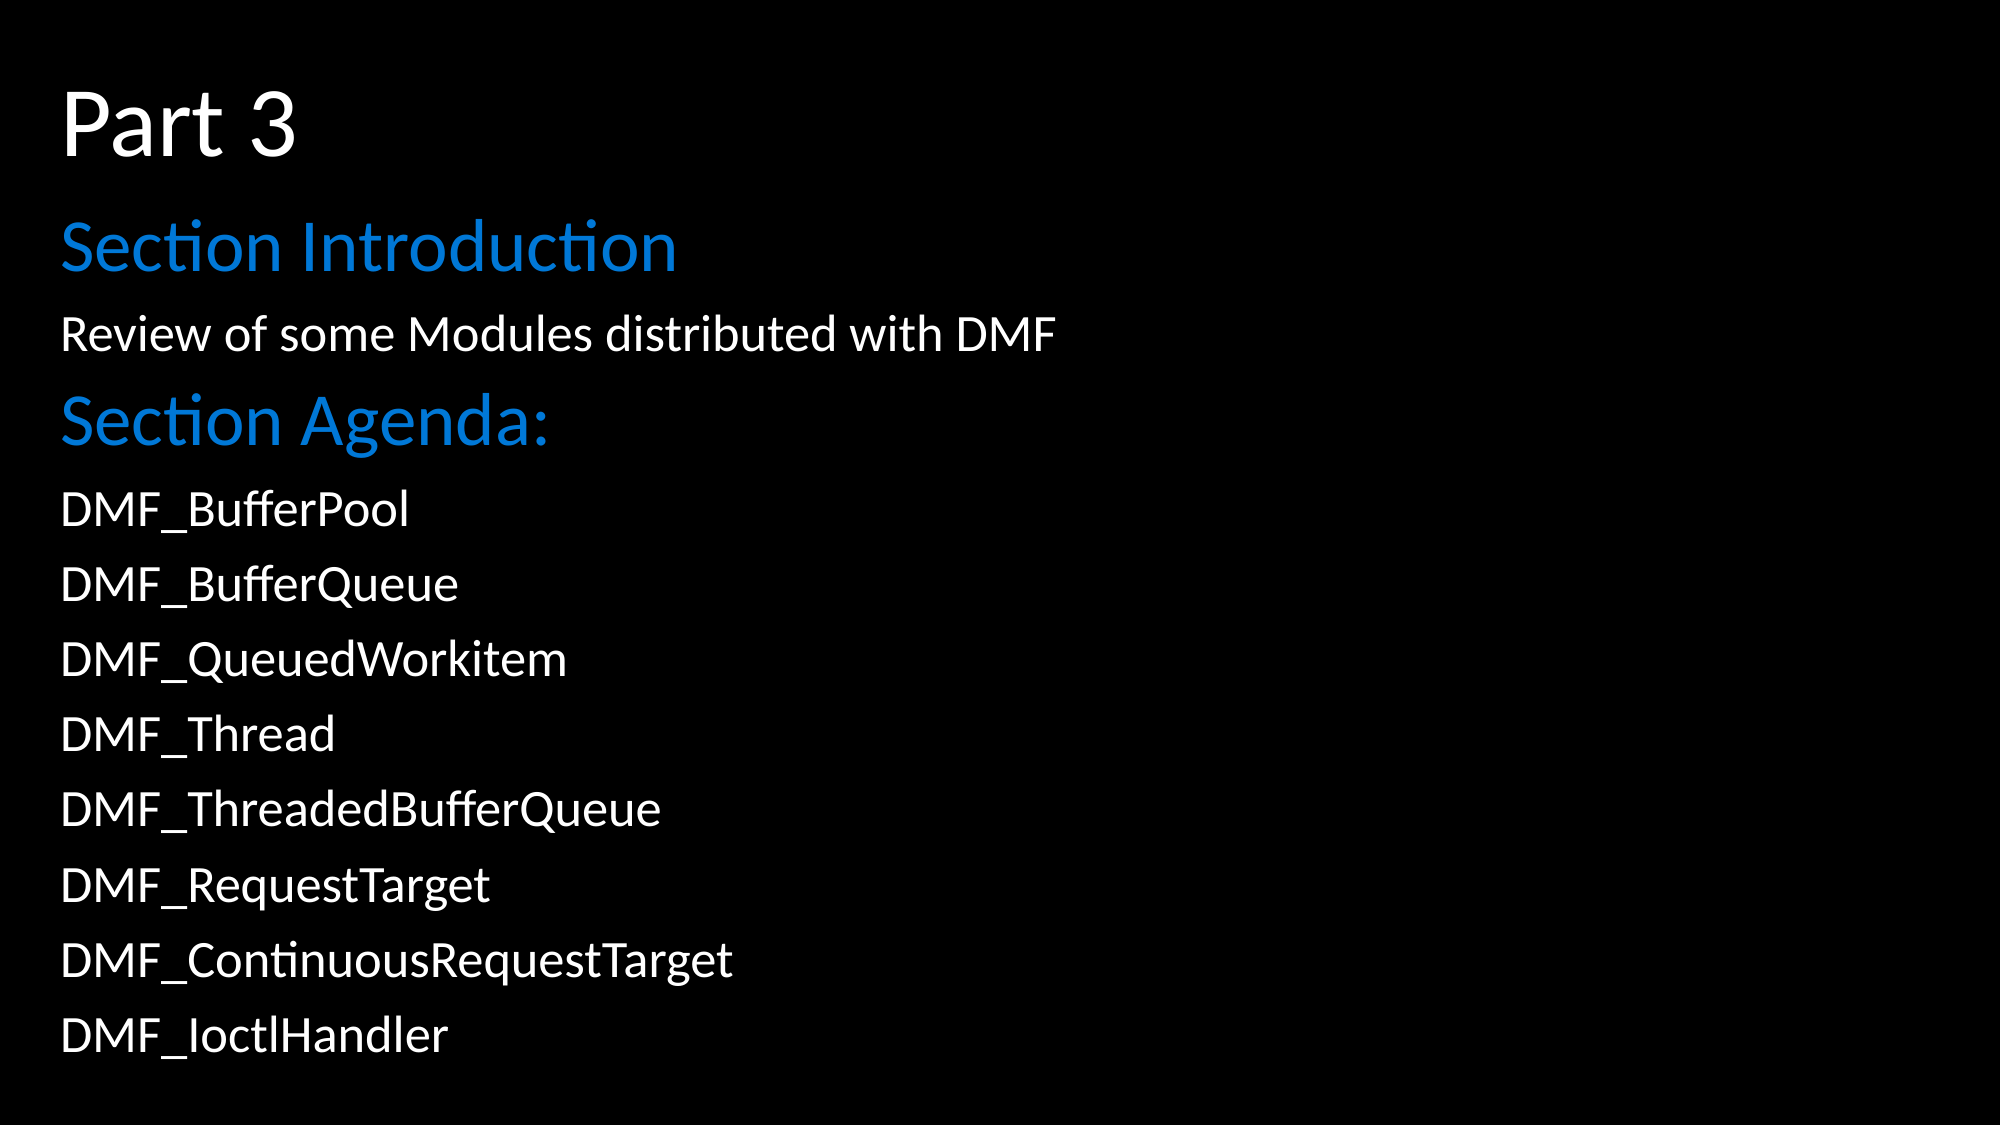

# Part 3
Section Introduction
Review of some Modules distributed with DMF
Section Agenda:
DMF_BufferPool
DMF_BufferQueue
DMF_QueuedWorkitem
DMF_Thread
DMF_ThreadedBufferQueue
DMF_RequestTarget
DMF_ContinuousRequestTarget
DMF_IoctlHandler